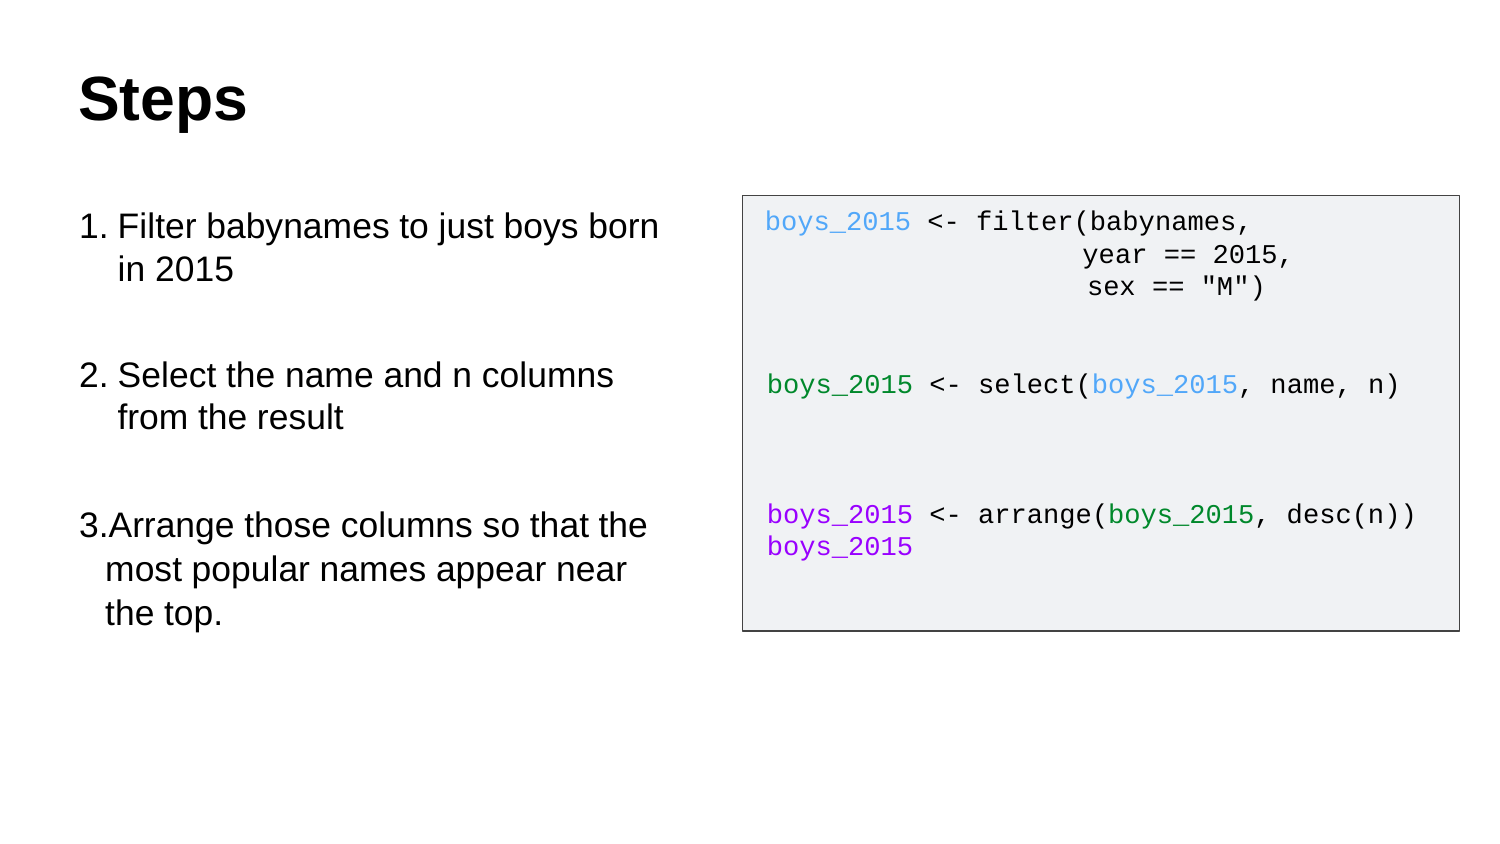

# Steps

Filter babynames to just boys born in 2015

Select the name and n columns from the result

Arrange those columns so that the most popular names appear near  the top.
boys_2015 <- filter(babynames,
       year == 2015,
 sex == "M")

boys_2015 <- select(boys_2015, name, n)

boys_2015 <- arrange(boys_2015, desc(n))
boys_2015